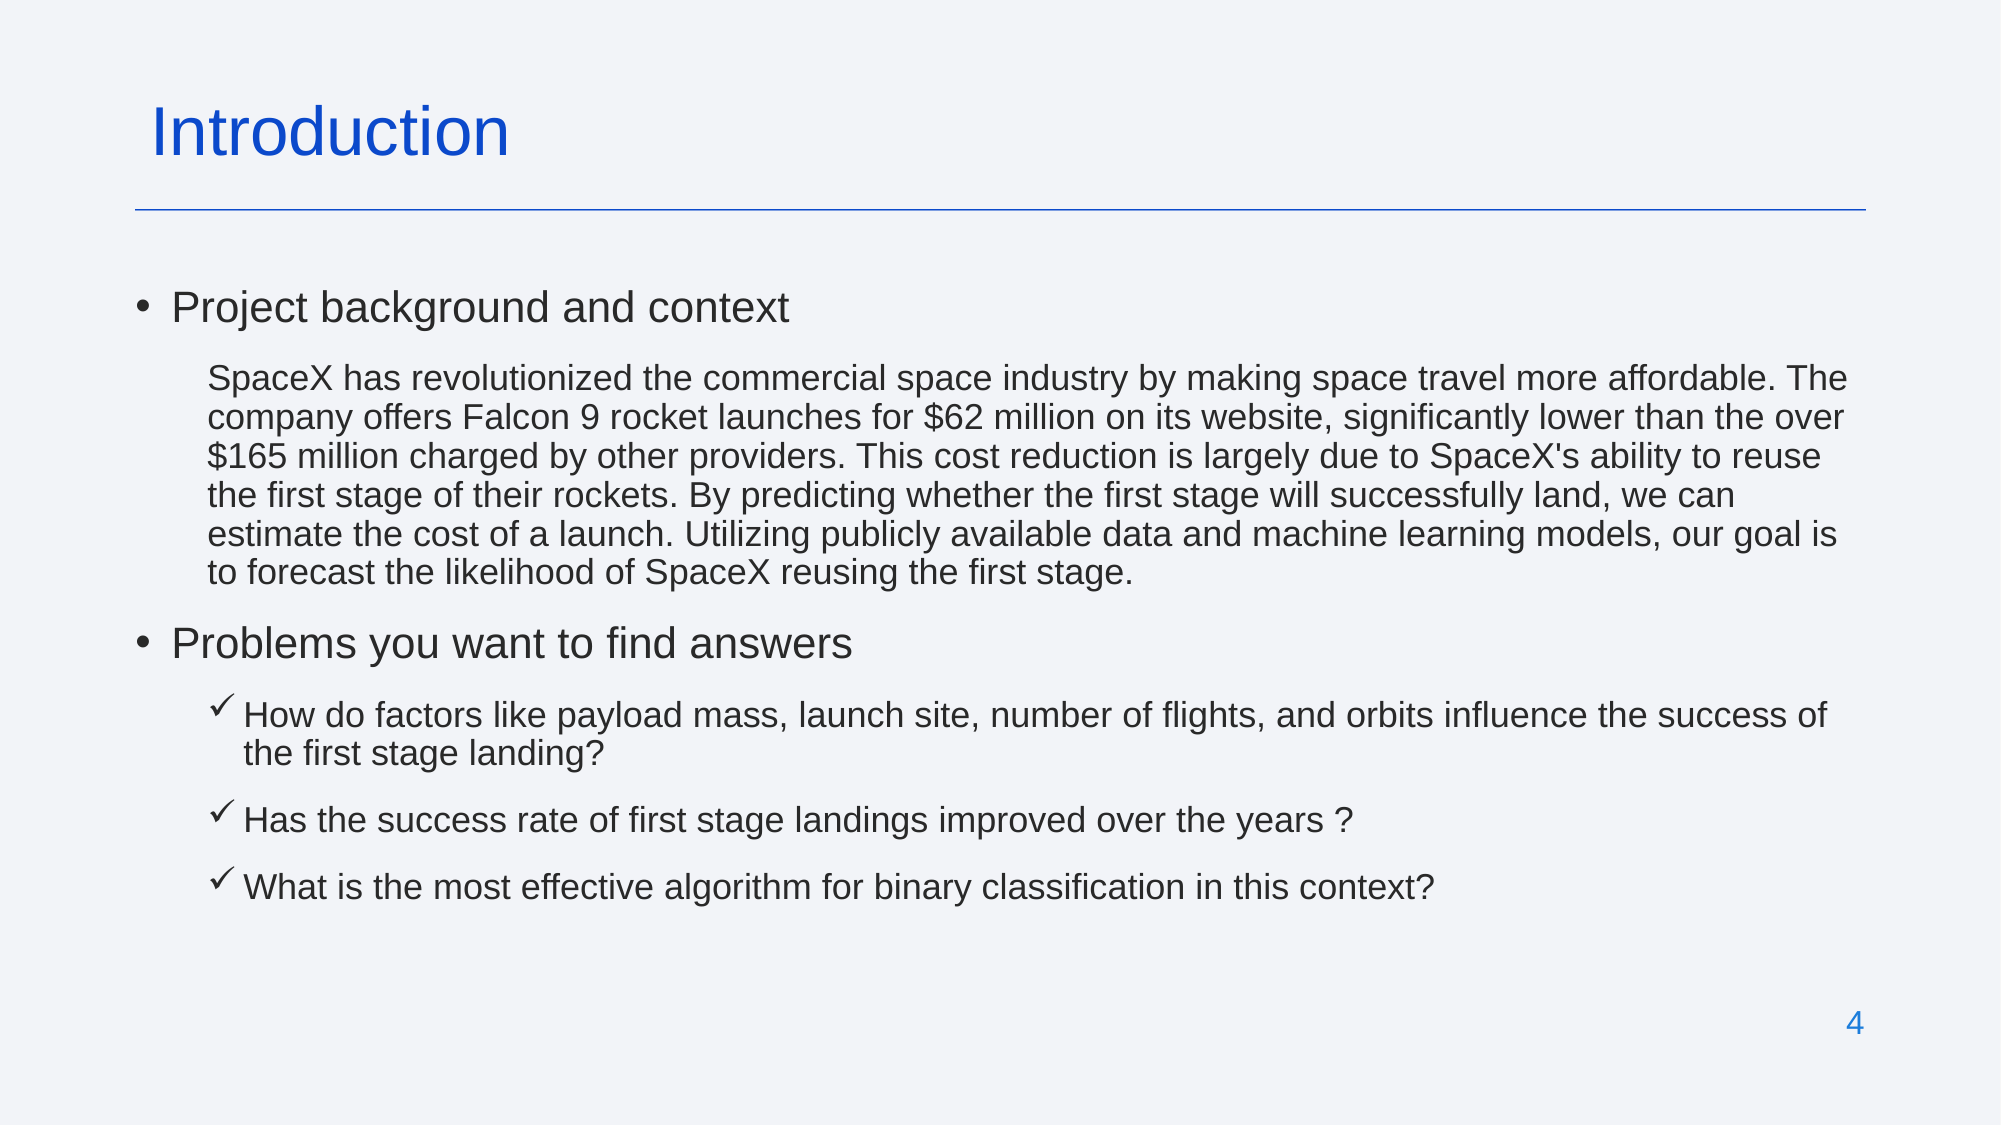

Introduction
Project background and context
SpaceX has revolutionized the commercial space industry by making space travel more affordable. The company offers Falcon 9 rocket launches for $62 million on its website, significantly lower than the over $165 million charged by other providers. This cost reduction is largely due to SpaceX's ability to reuse the first stage of their rockets. By predicting whether the first stage will successfully land, we can estimate the cost of a launch. Utilizing publicly available data and machine learning models, our goal is to forecast the likelihood of SpaceX reusing the first stage.
Problems you want to find answers
How do factors like payload mass, launch site, number of flights, and orbits influence the success of the first stage landing?
Has the success rate of first stage landings improved over the years ?
What is the most effective algorithm for binary classification in this context?
4